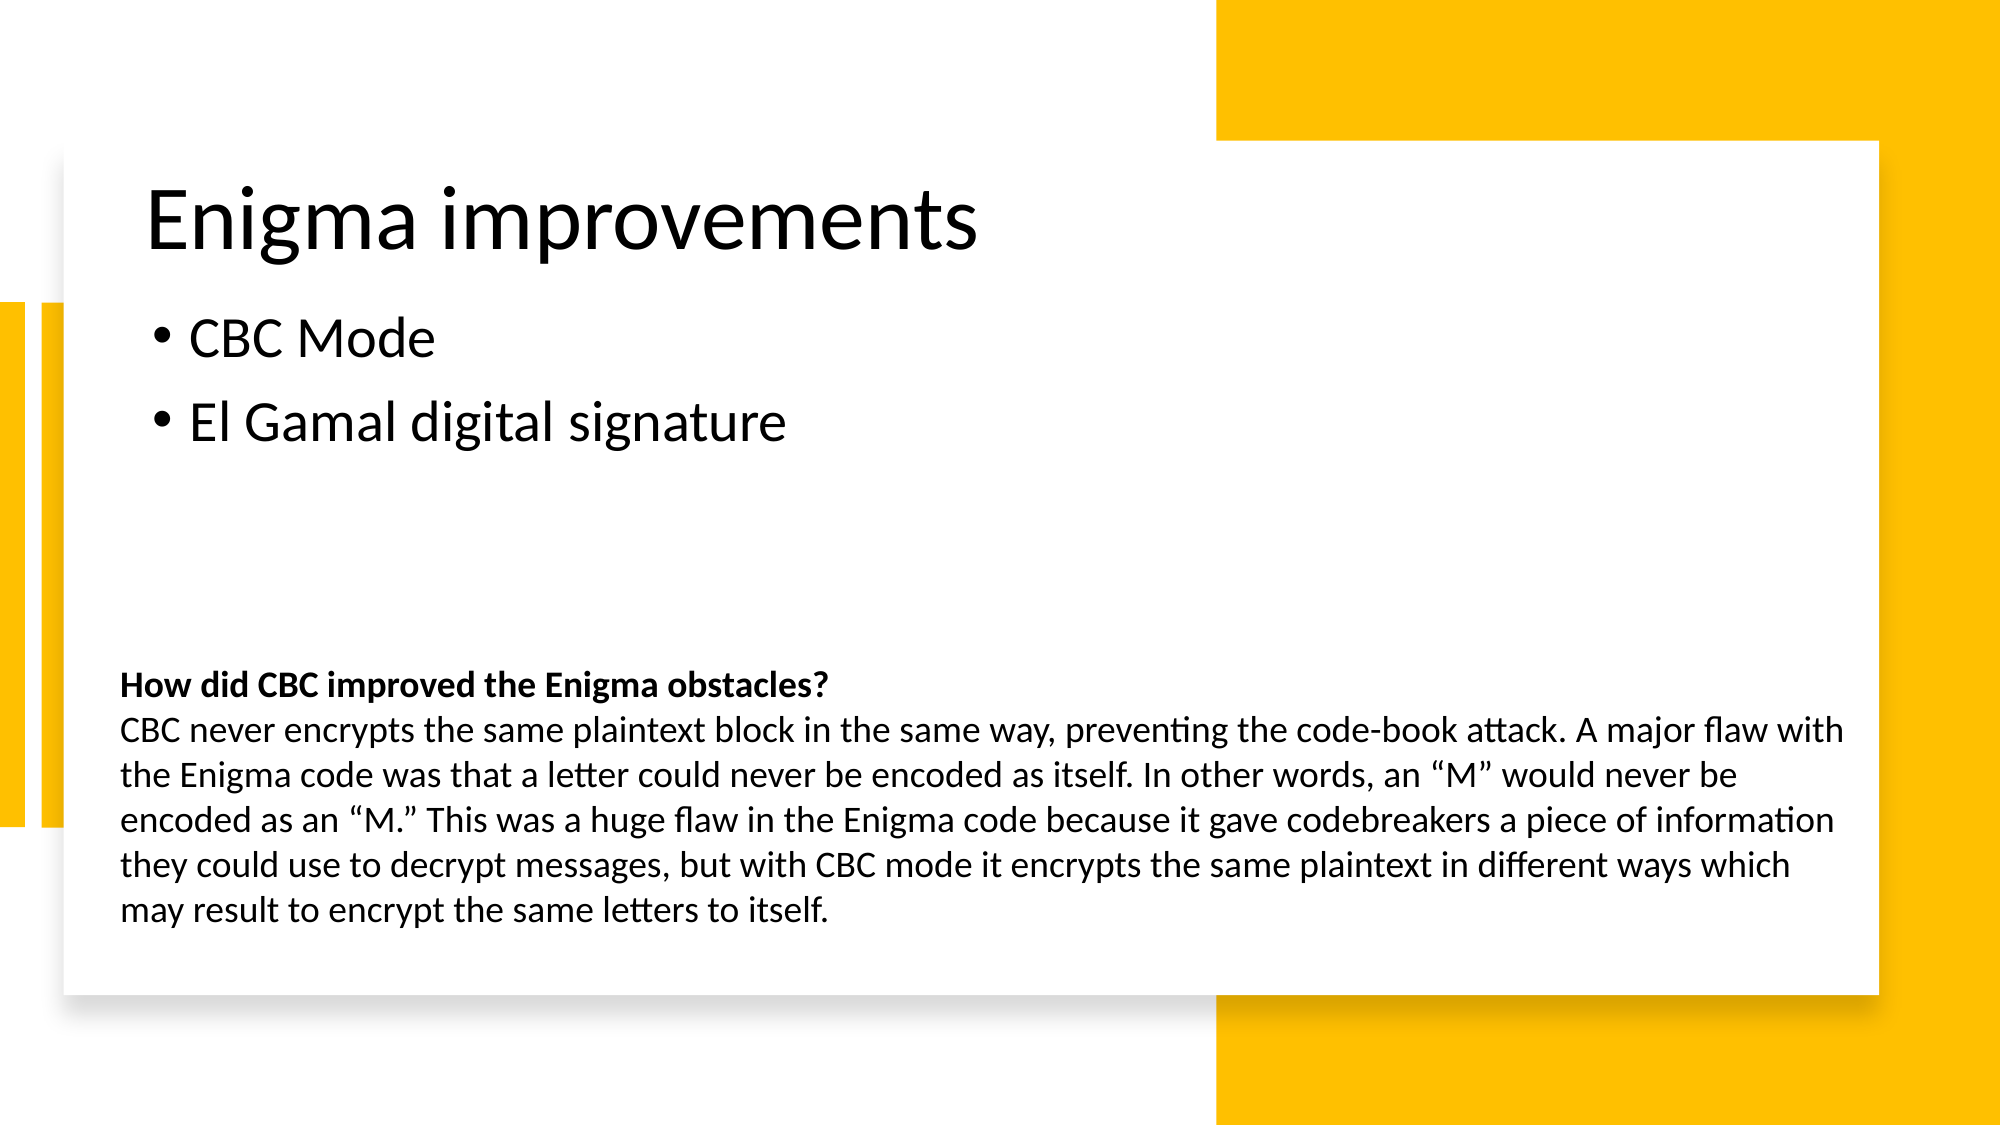

# Enigma improvements

CBC Mode
El Gamal digital signature

How did CBC improved the Enigma obstacles?
CBC never encrypts the same plaintext block in the same way, preventing the code-book attack. A major flaw with the Enigma code was that a letter could never be encoded as itself. In other words, an “M” would never be encoded as an “M.” This was a huge flaw in the Enigma code because it gave codebreakers a piece of information they could use to decrypt messages, but with CBC mode it encrypts the same plaintext in different ways which may result to encrypt the same letters to itself.